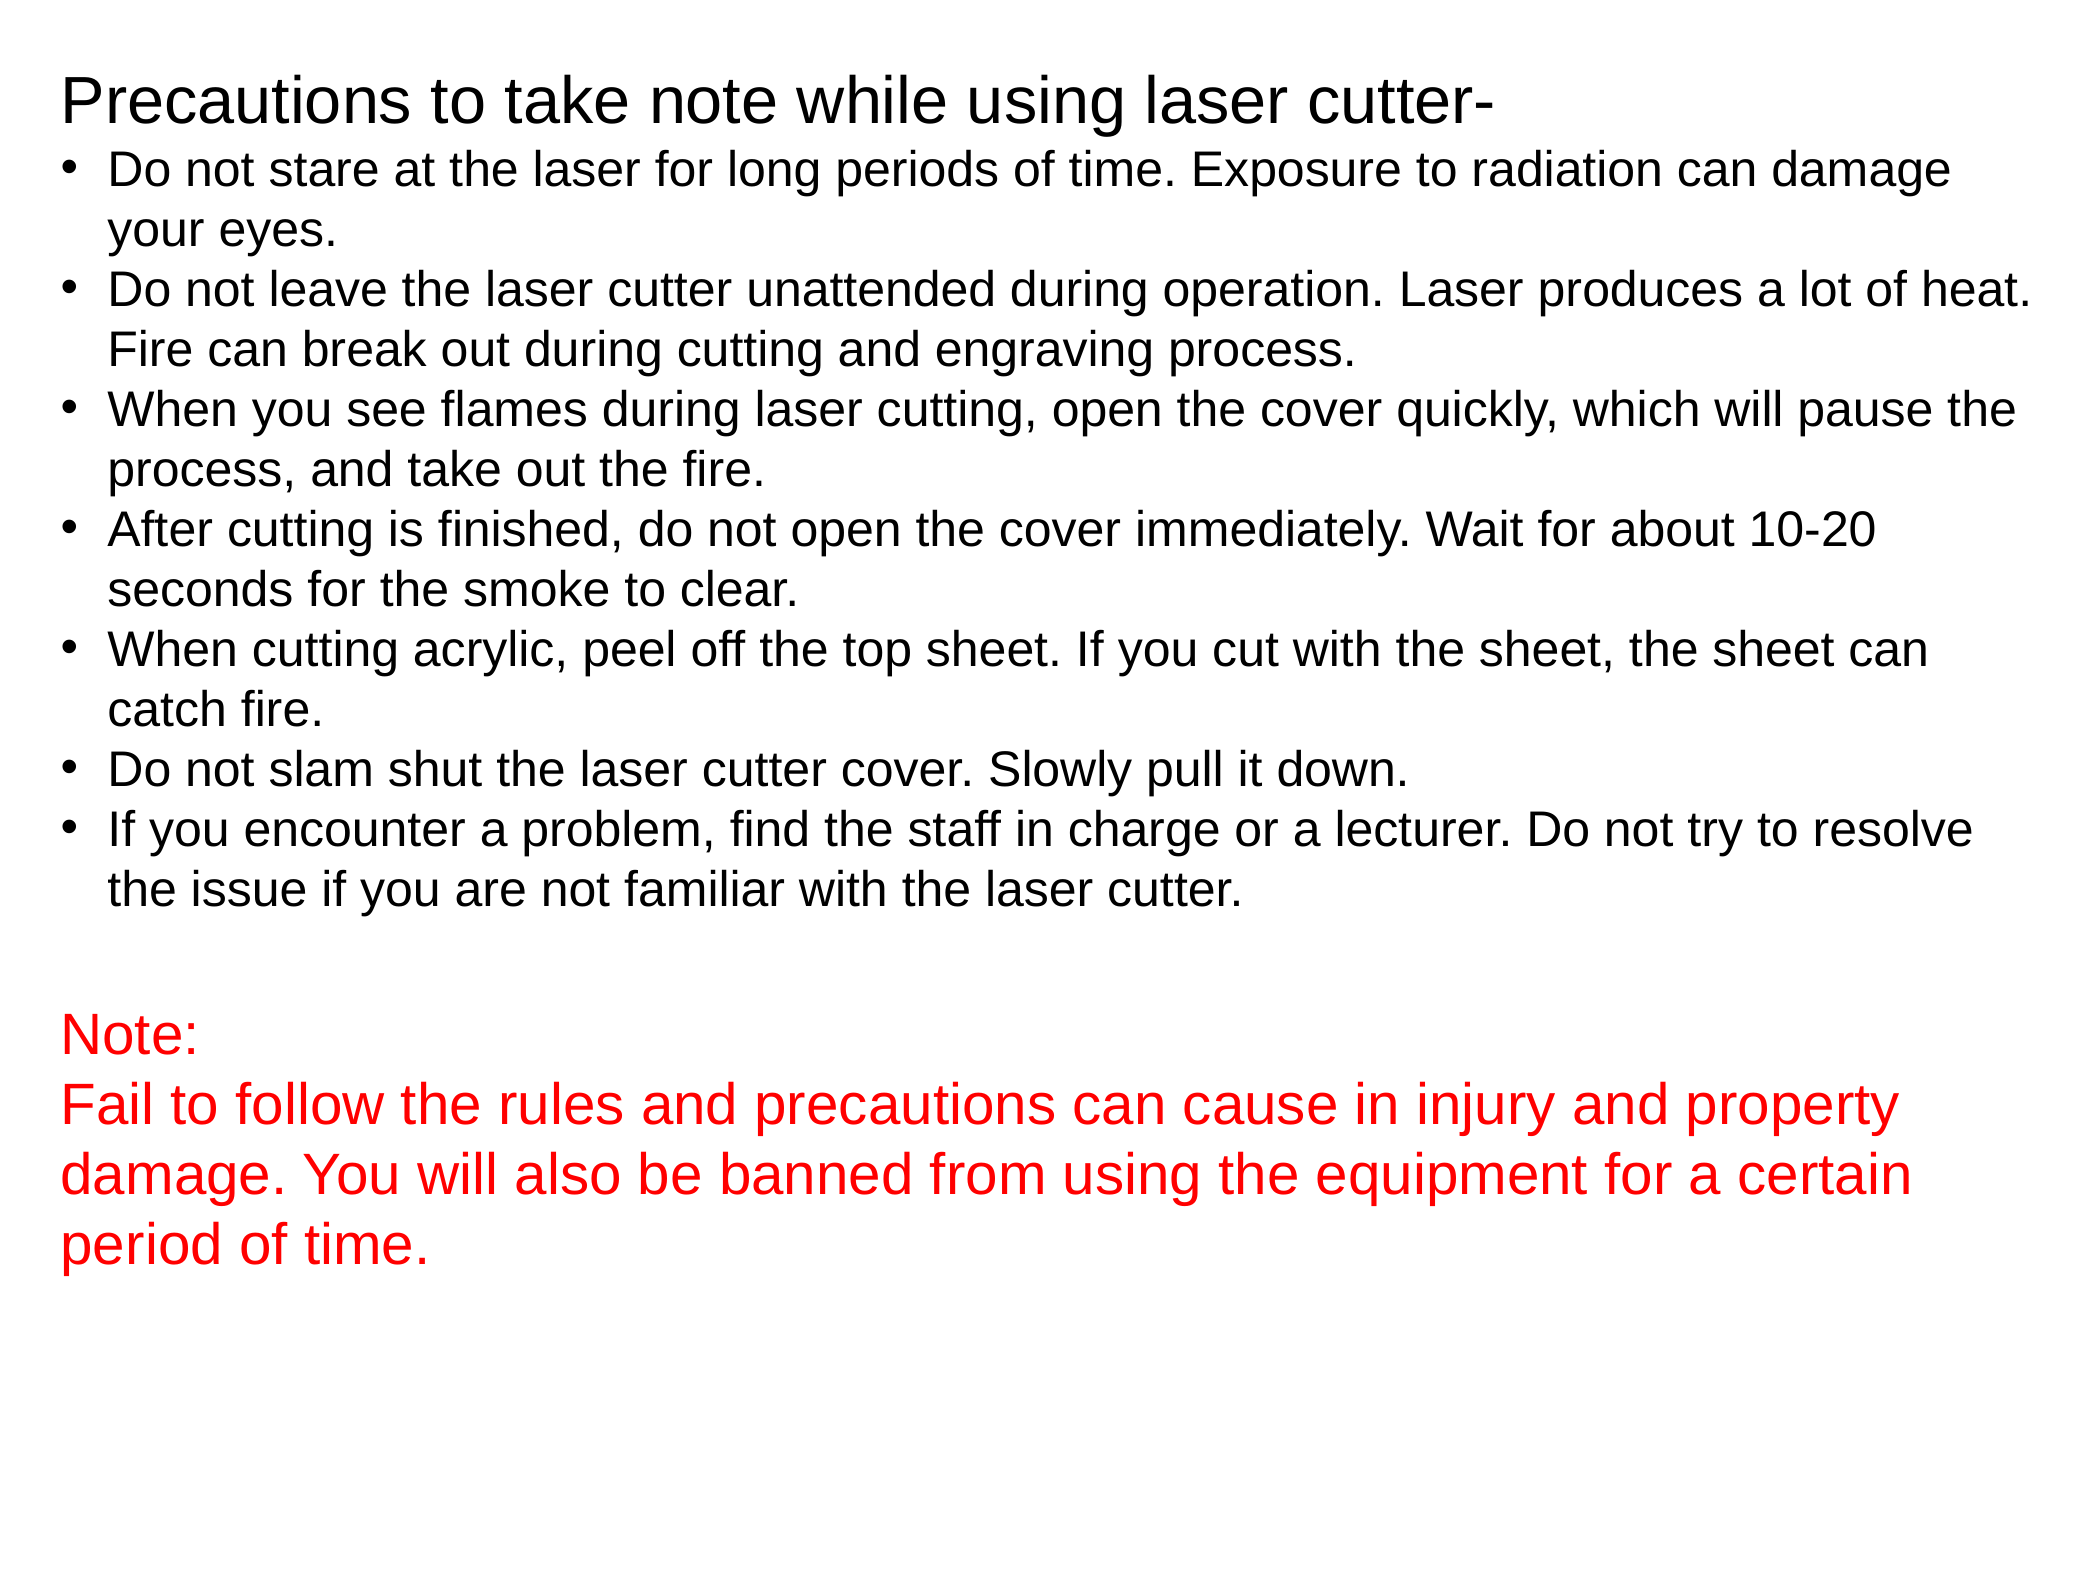

Precautions to take note while using laser cutter-
Do not stare at the laser for long periods of time. Exposure to radiation can damage your eyes.
Do not leave the laser cutter unattended during operation. Laser produces a lot of heat. Fire can break out during cutting and engraving process.
When you see flames during laser cutting, open the cover quickly, which will pause the process, and take out the fire.
After cutting is finished, do not open the cover immediately. Wait for about 10-20 seconds for the smoke to clear.
When cutting acrylic, peel off the top sheet. If you cut with the sheet, the sheet can catch fire.
Do not slam shut the laser cutter cover. Slowly pull it down.
If you encounter a problem, find the staff in charge or a lecturer. Do not try to resolve the issue if you are not familiar with the laser cutter.

Note:
Fail to follow the rules and precautions can cause in injury and property damage. You will also be banned from using the equipment for a certain period of time.